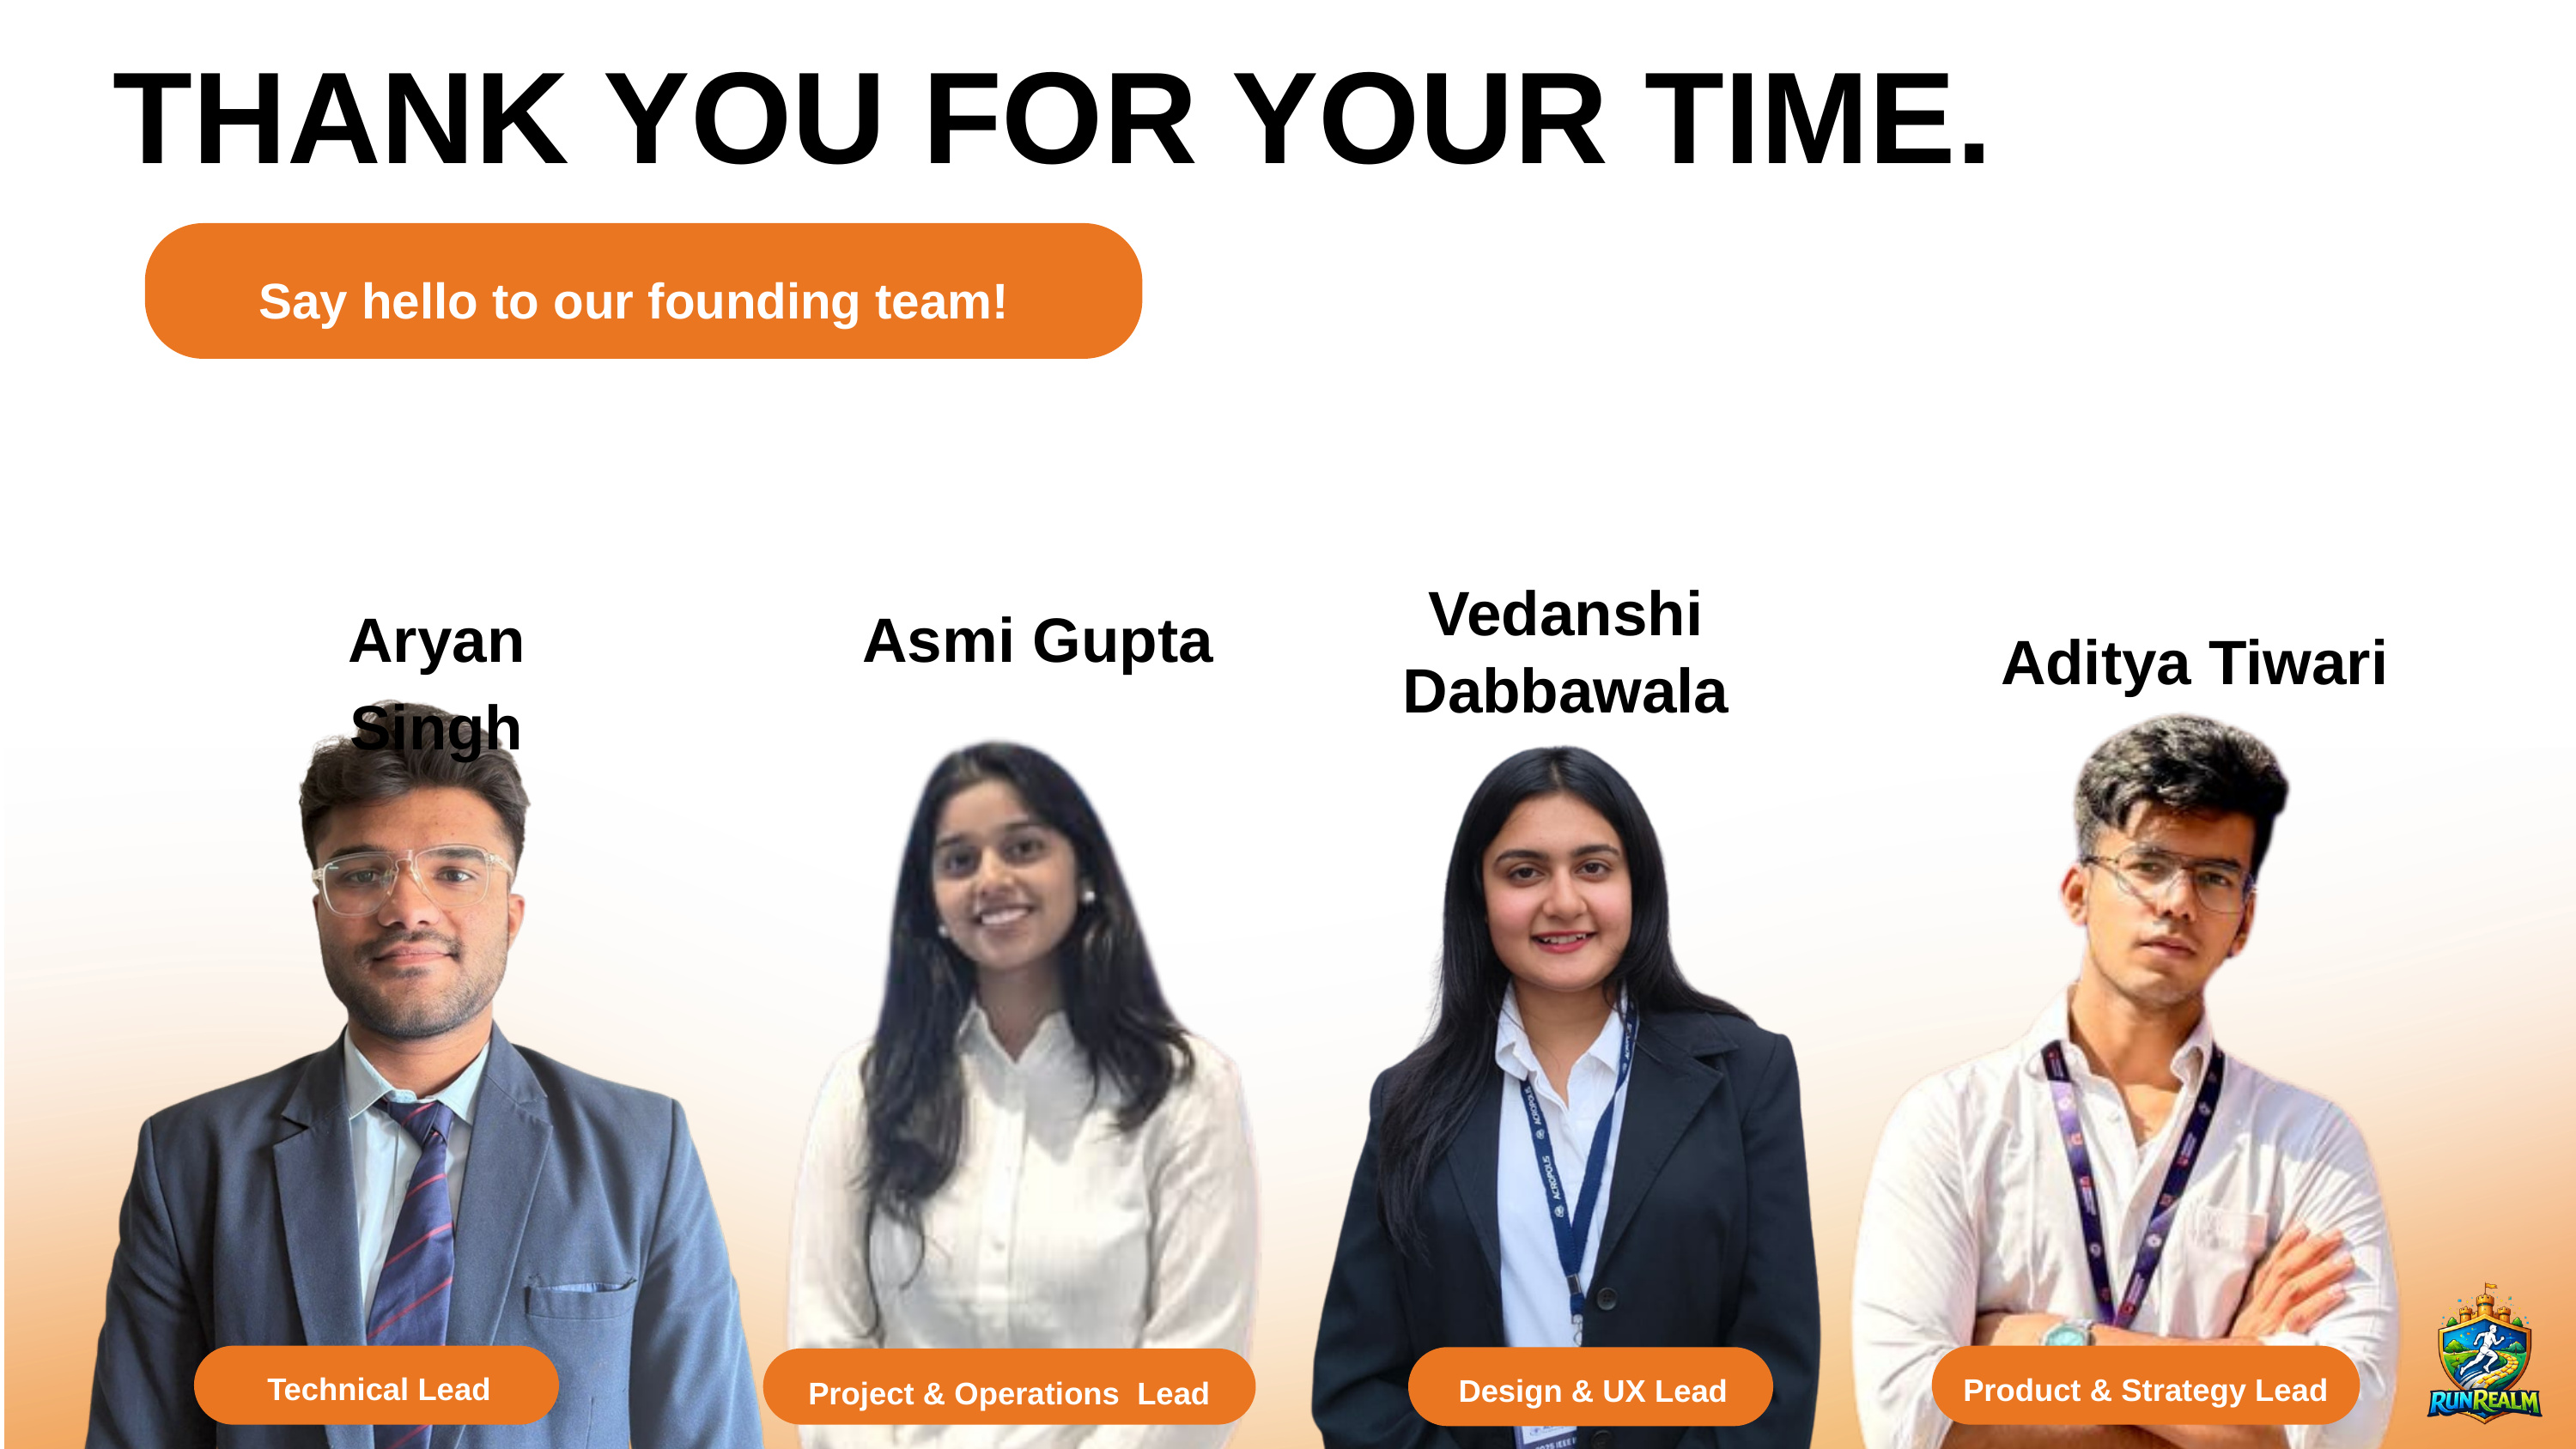

THANK YOU FOR YOUR TIME.

Say hello to our founding team!
Vedanshi Dabbawala
Aryan Singh
Asmi Gupta
Aditya Tiwari

Technical Lead

Design & UX Lead

Project & Operations  Lead
Product & Strategy Lead